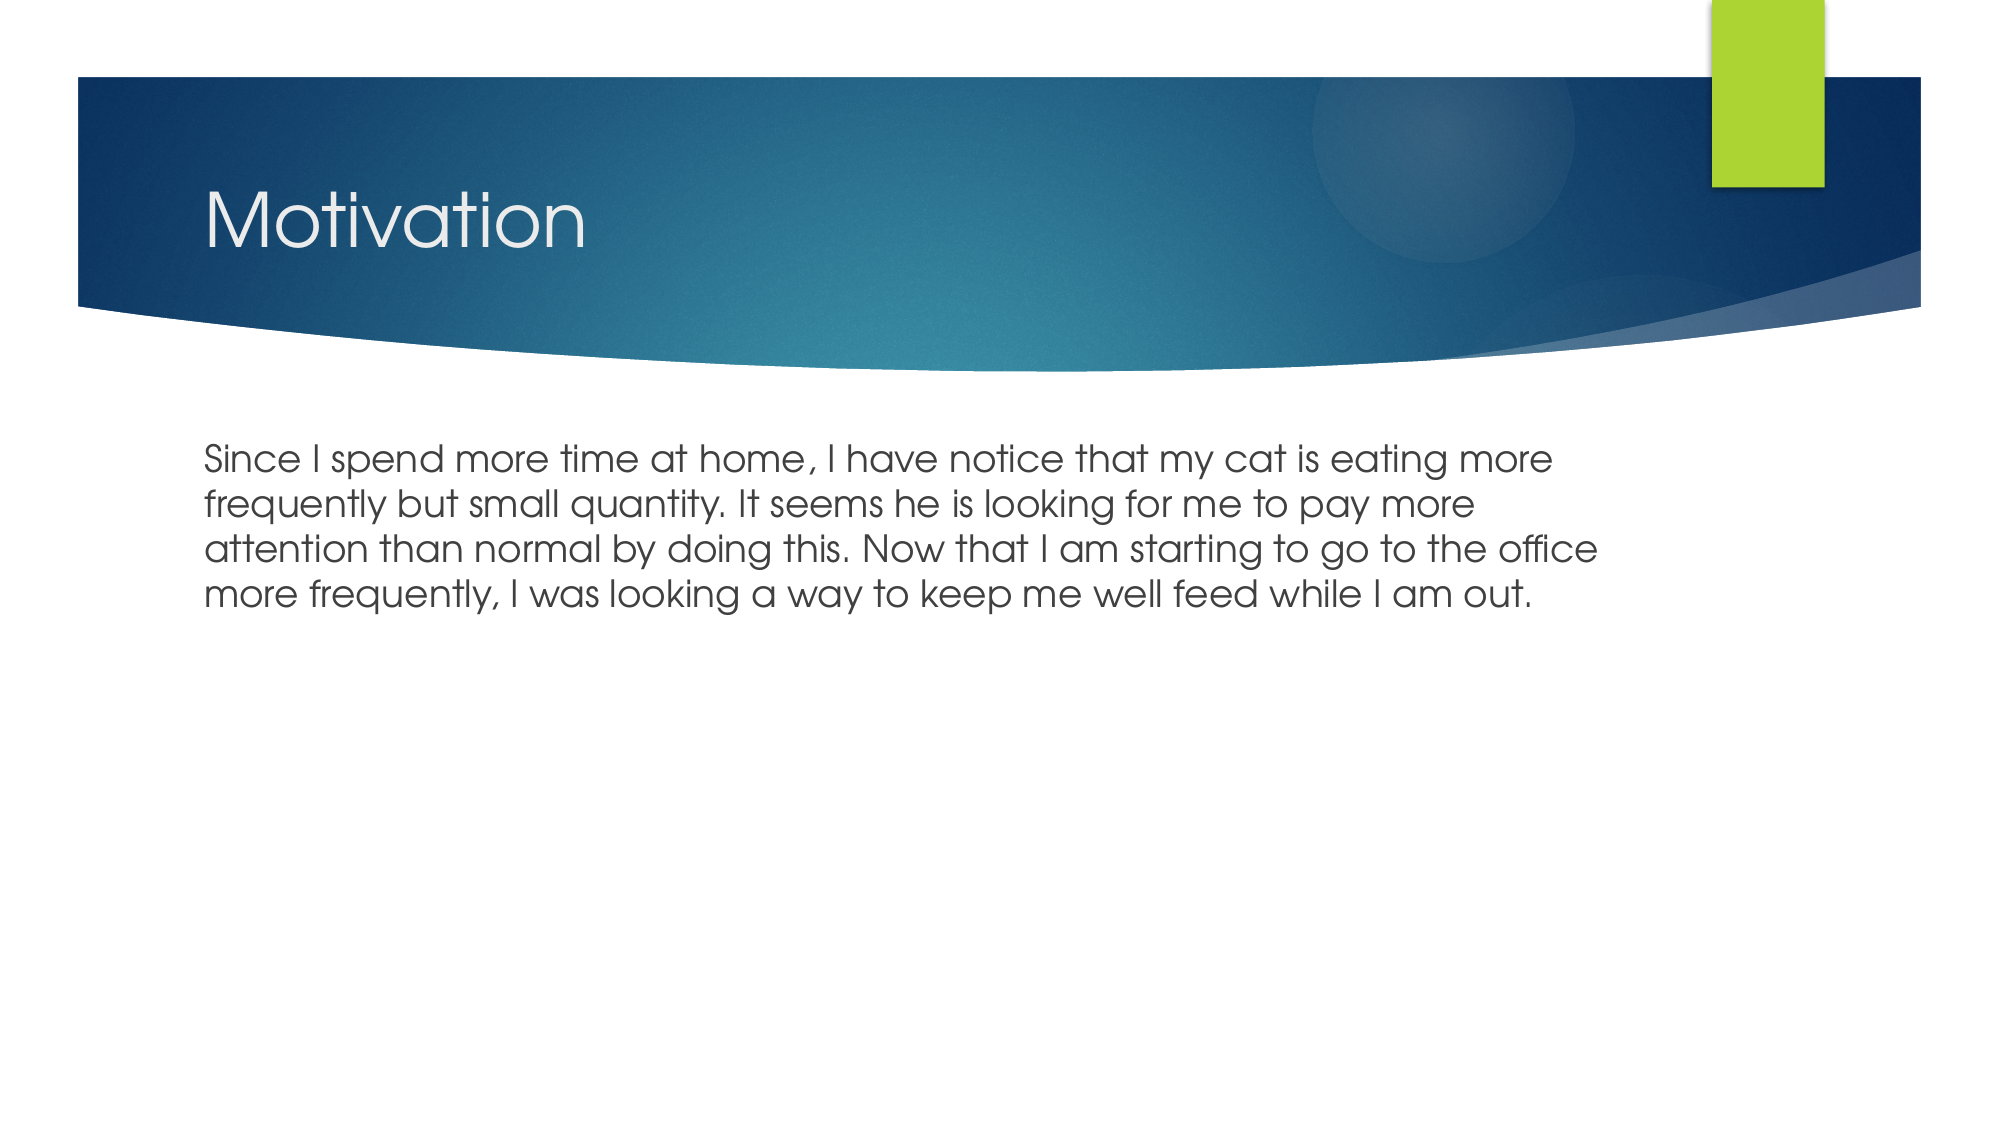

# Motivation
Since I spend more time at home, I have notice that my cat is eating more frequently but small quantity. It seems he is looking for me to pay more attention than normal by doing this. Now that I am starting to go to the office more frequently, I was looking a way to keep me well feed while I am out.